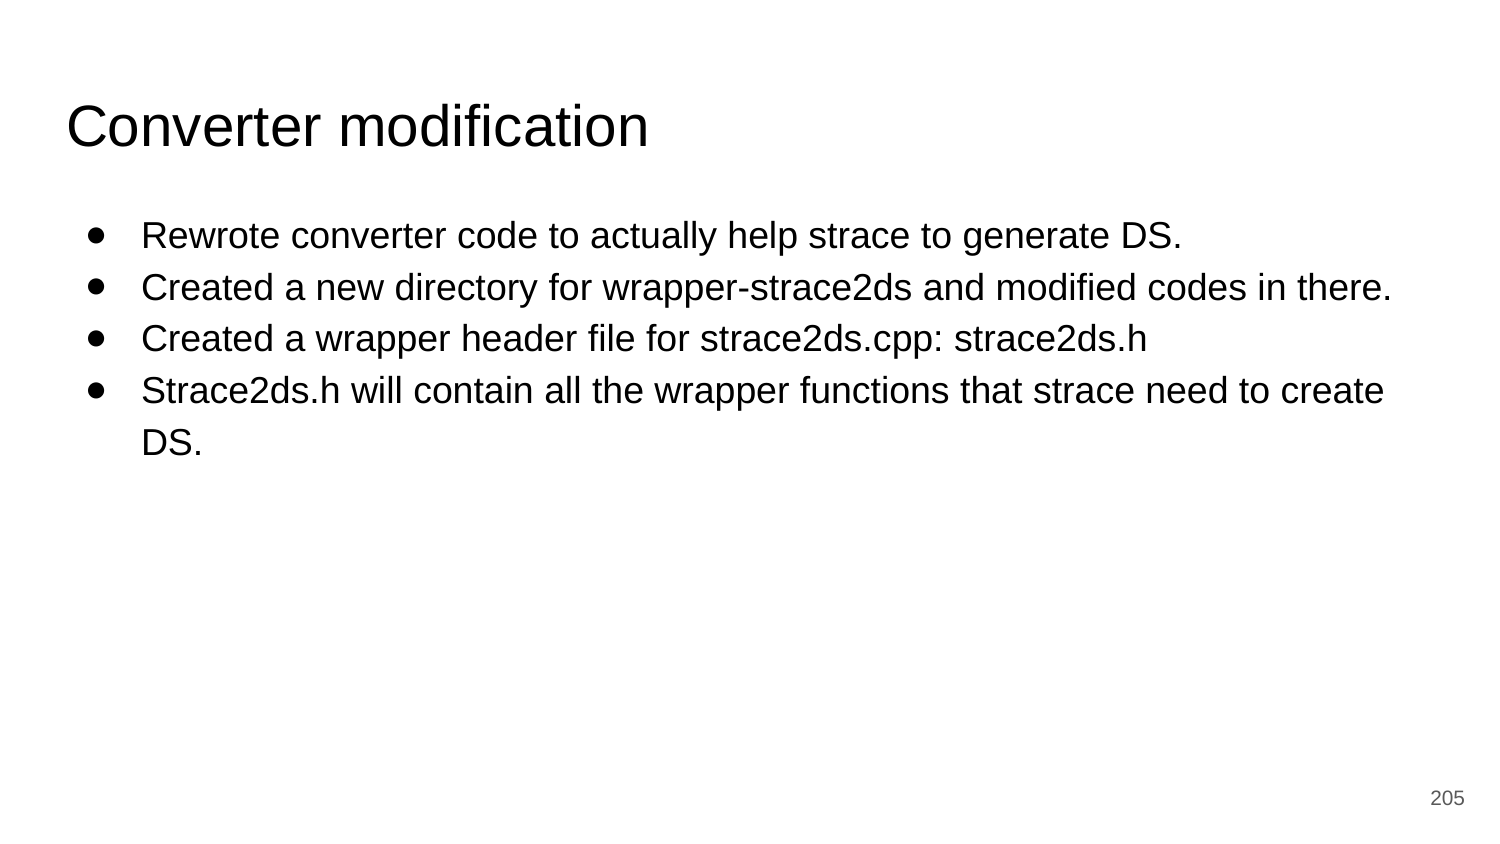

# Converter modification
Rewrote converter code to actually help strace to generate DS.
Created a new directory for wrapper-strace2ds and modified codes in there.
Created a wrapper header file for strace2ds.cpp: strace2ds.h
Strace2ds.h will contain all the wrapper functions that strace need to create DS.
205